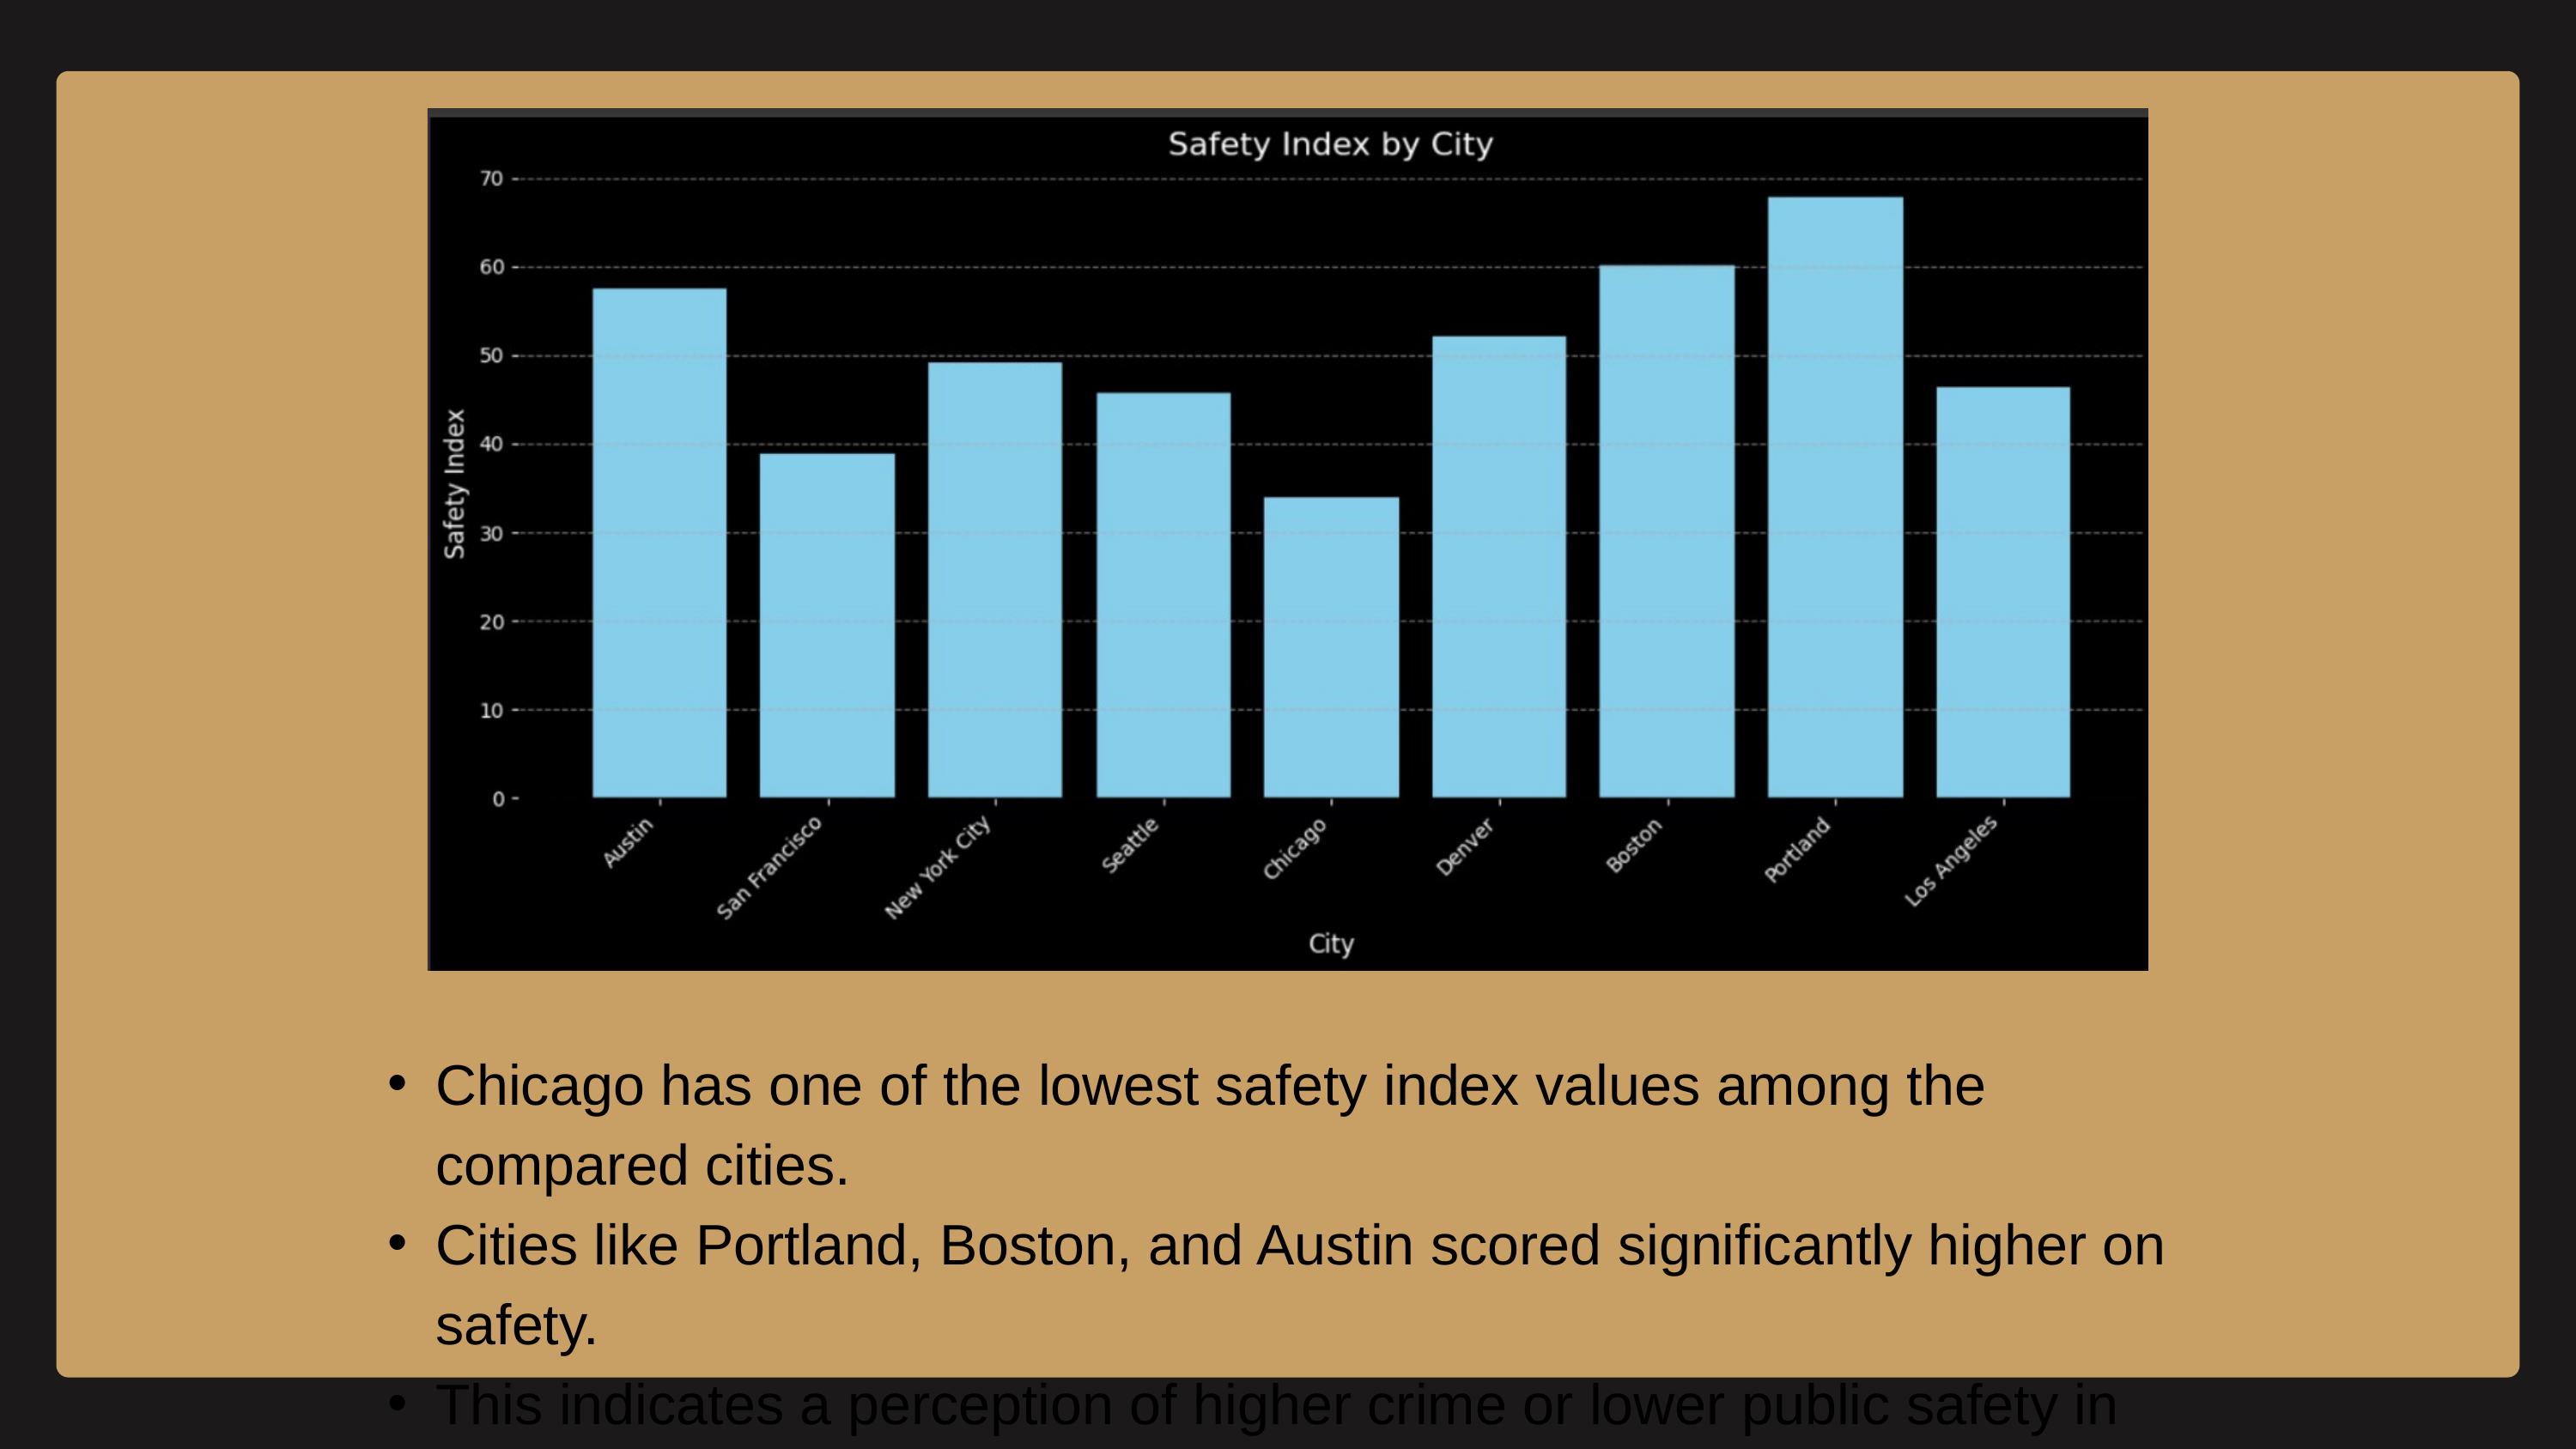

Chicago has one of the lowest safety index values among the compared cities.
Cities like Portland, Boston, and Austin scored significantly higher on safety.
This indicates a perception of higher crime or lower public safety in Chicago.